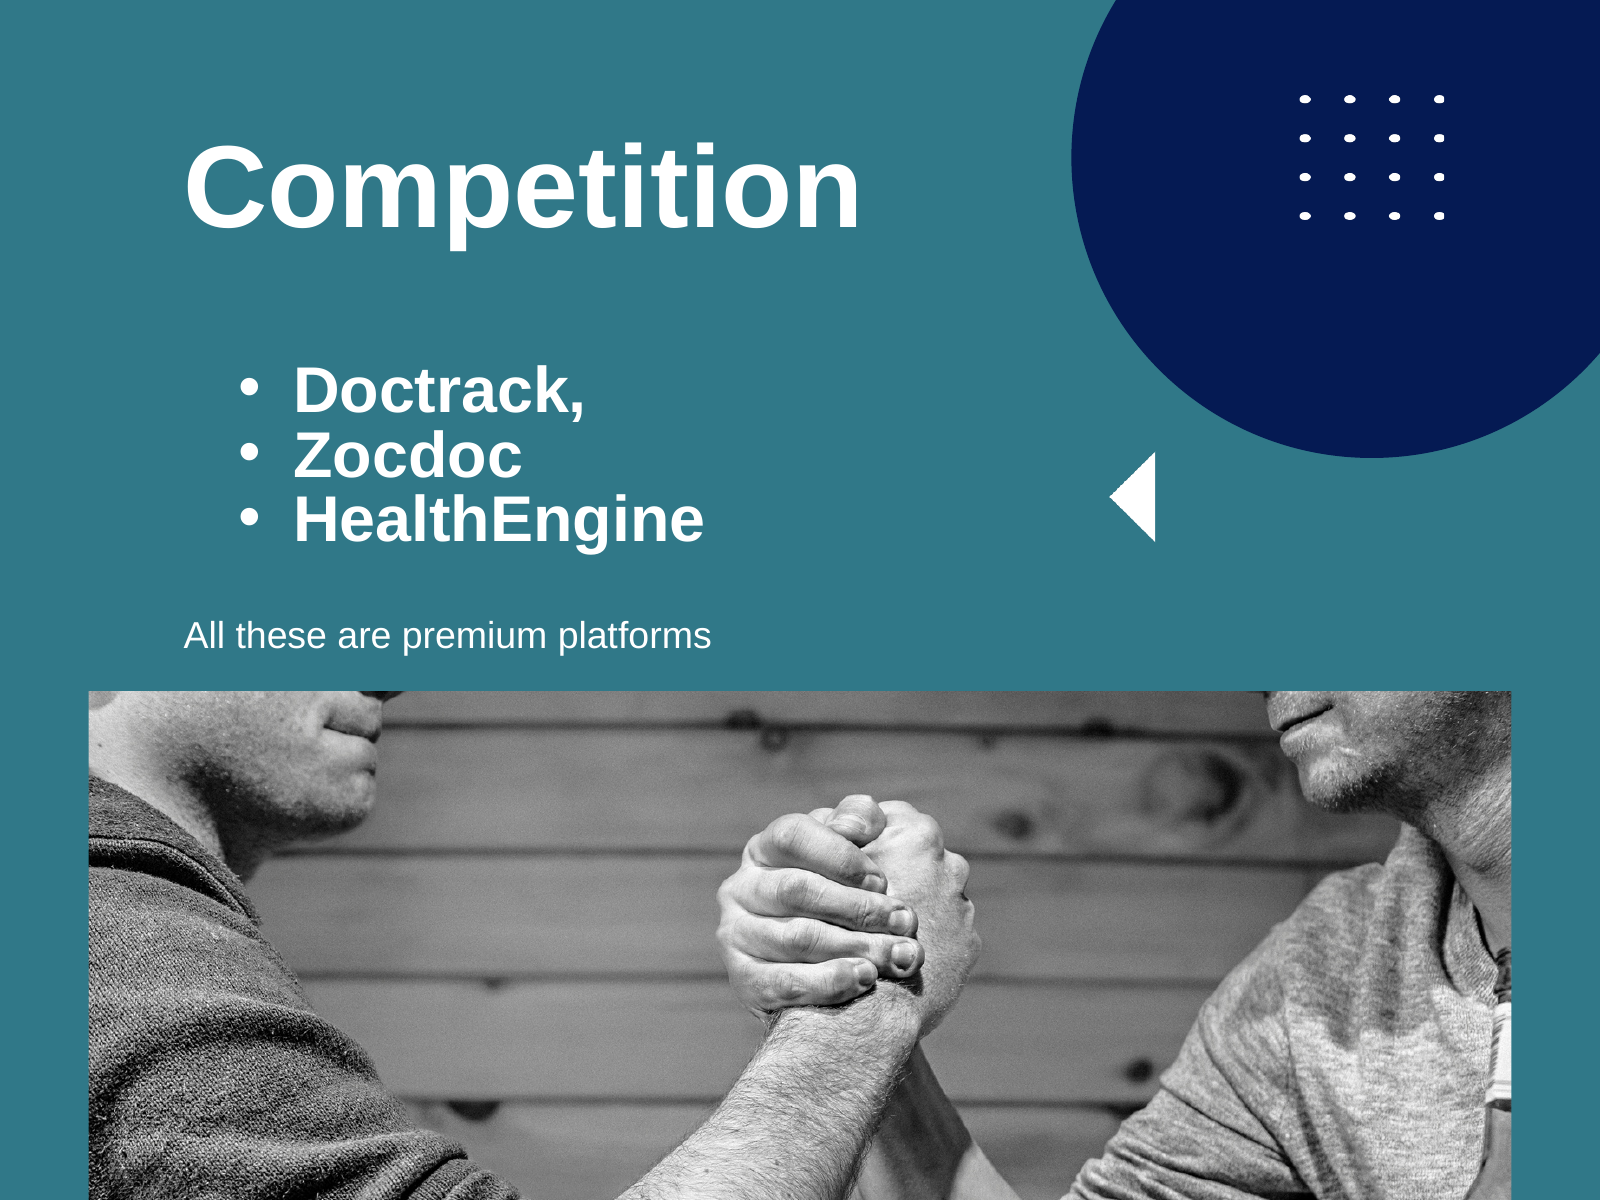

Competition
Doctrack,
Zocdoc
HealthEngine

All these are premium platforms